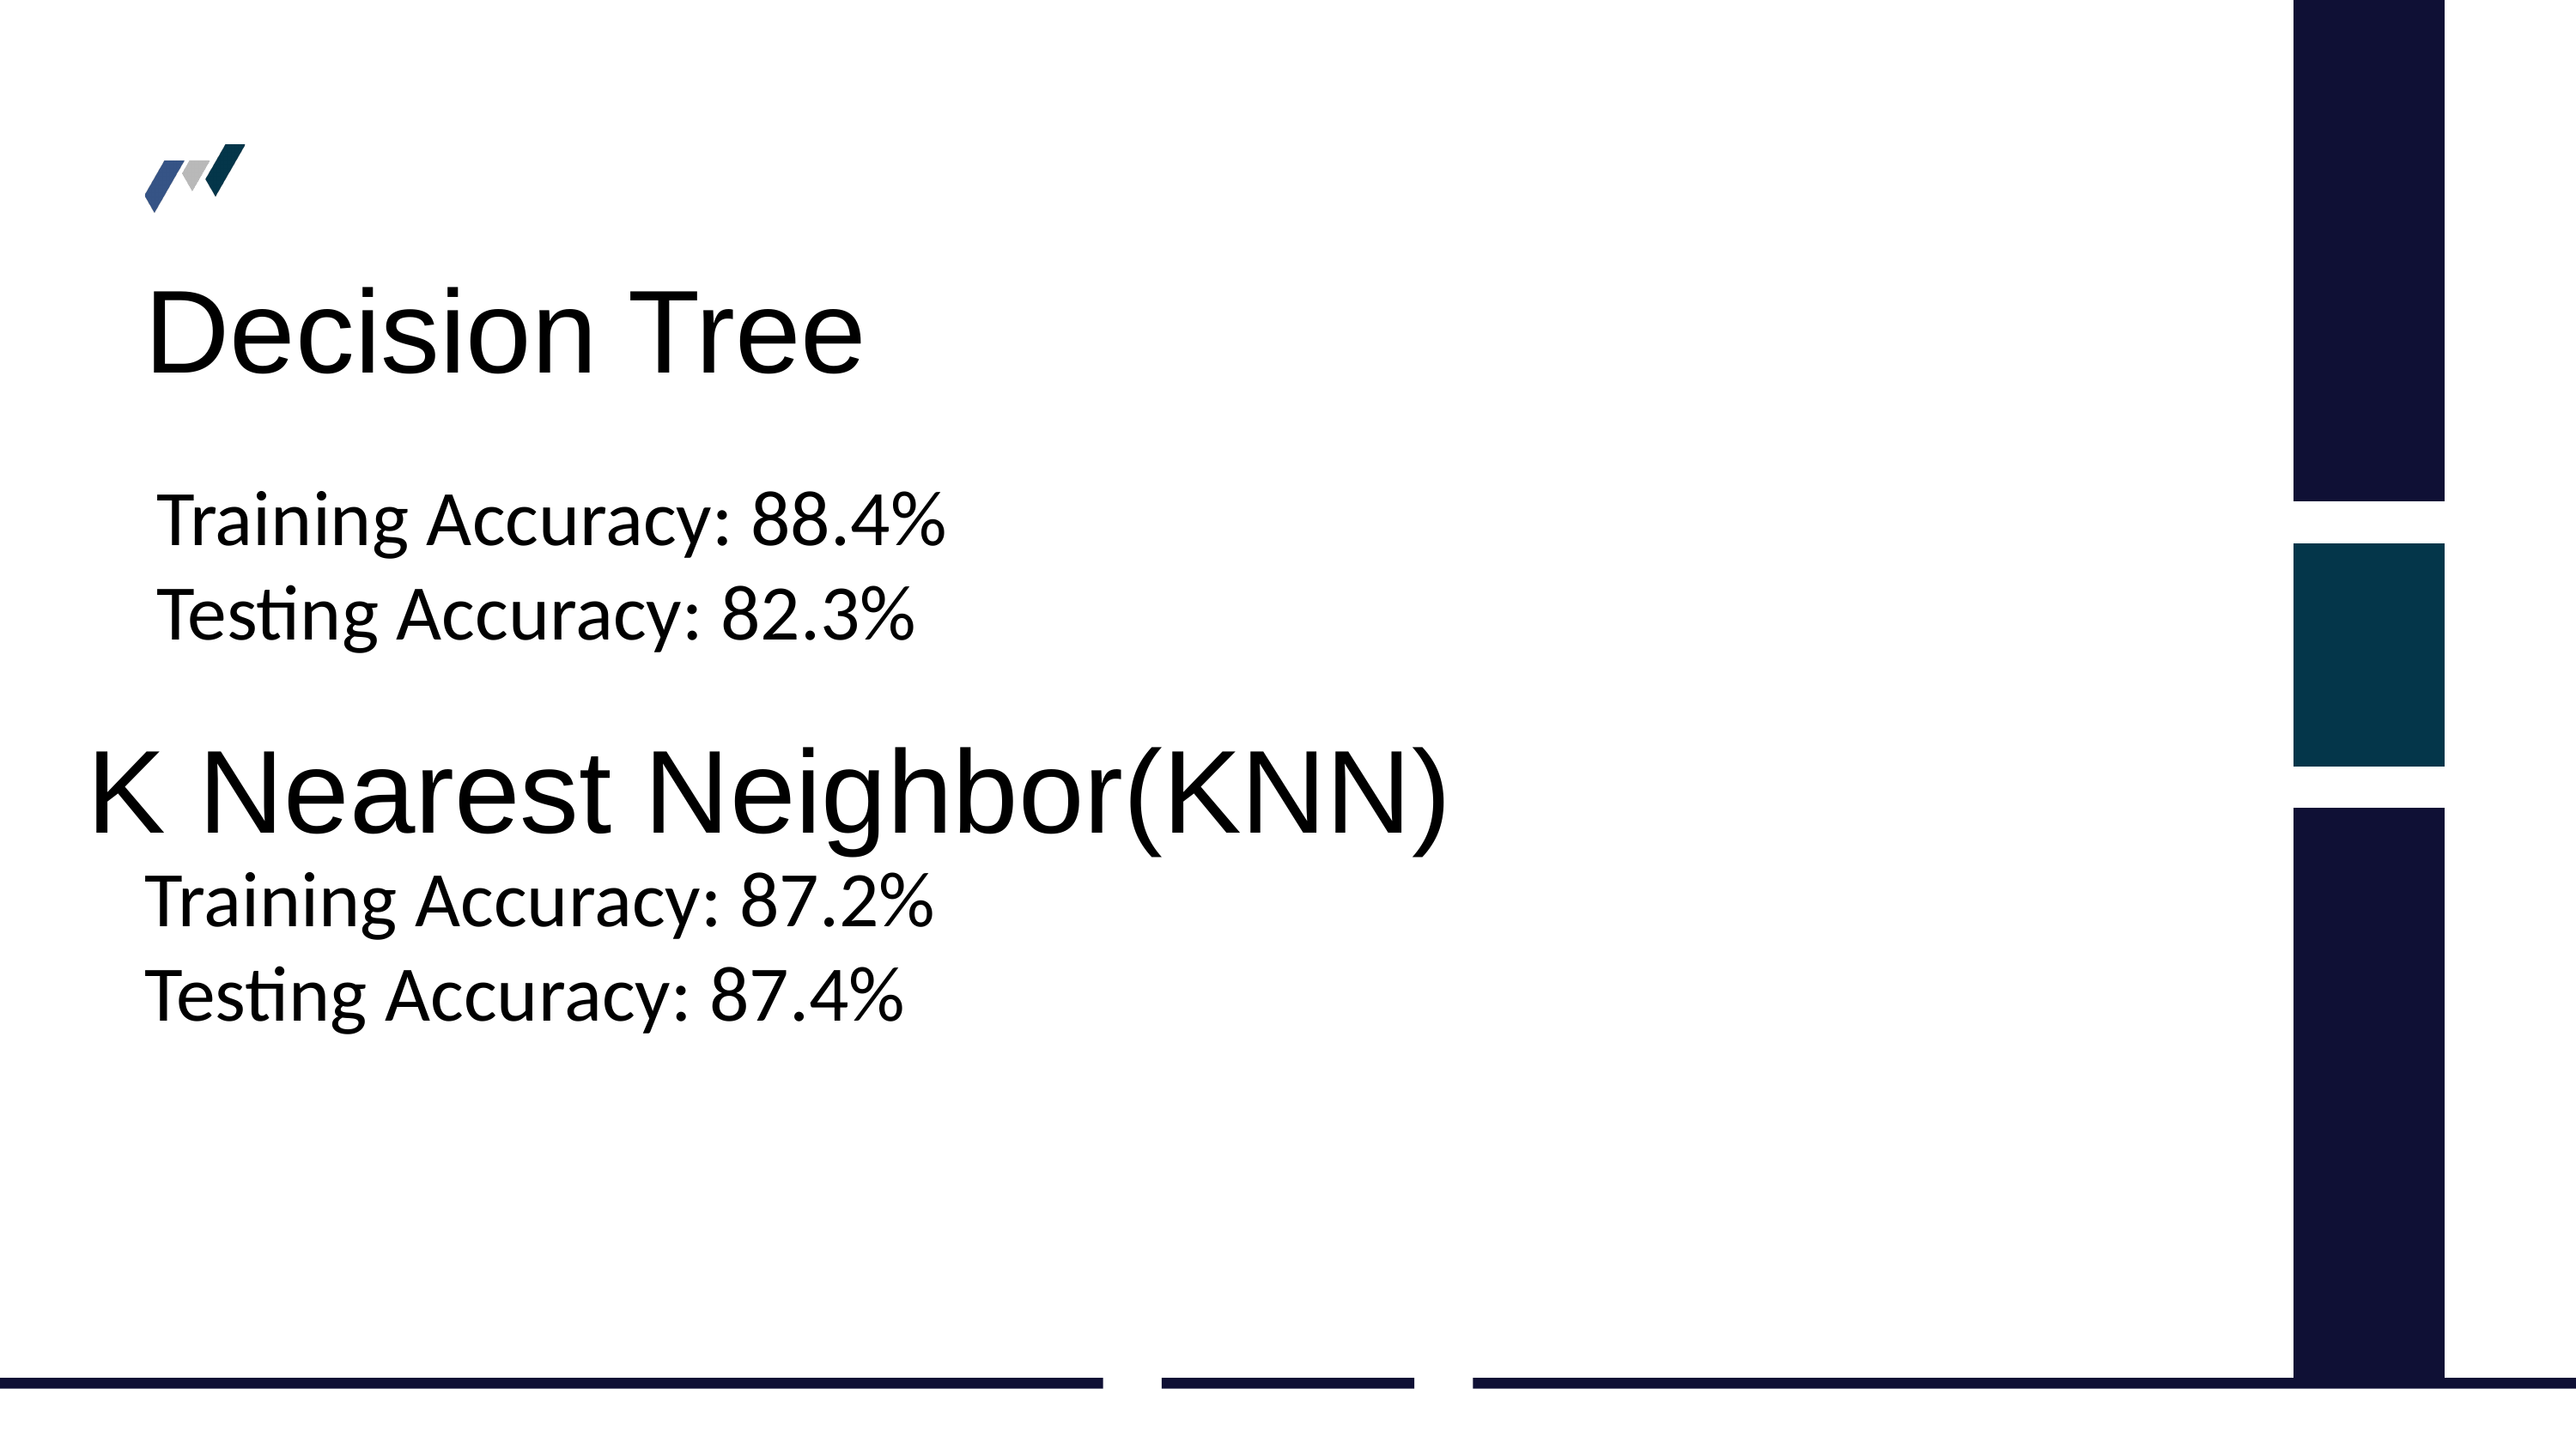

Decision Tree
Training Accuracy: 88.4%
Testing Accuracy: 82.3%

K Nearest Neighbor(KNN)

Training Accuracy: 87.2%
Testing Accuracy: 87.4%